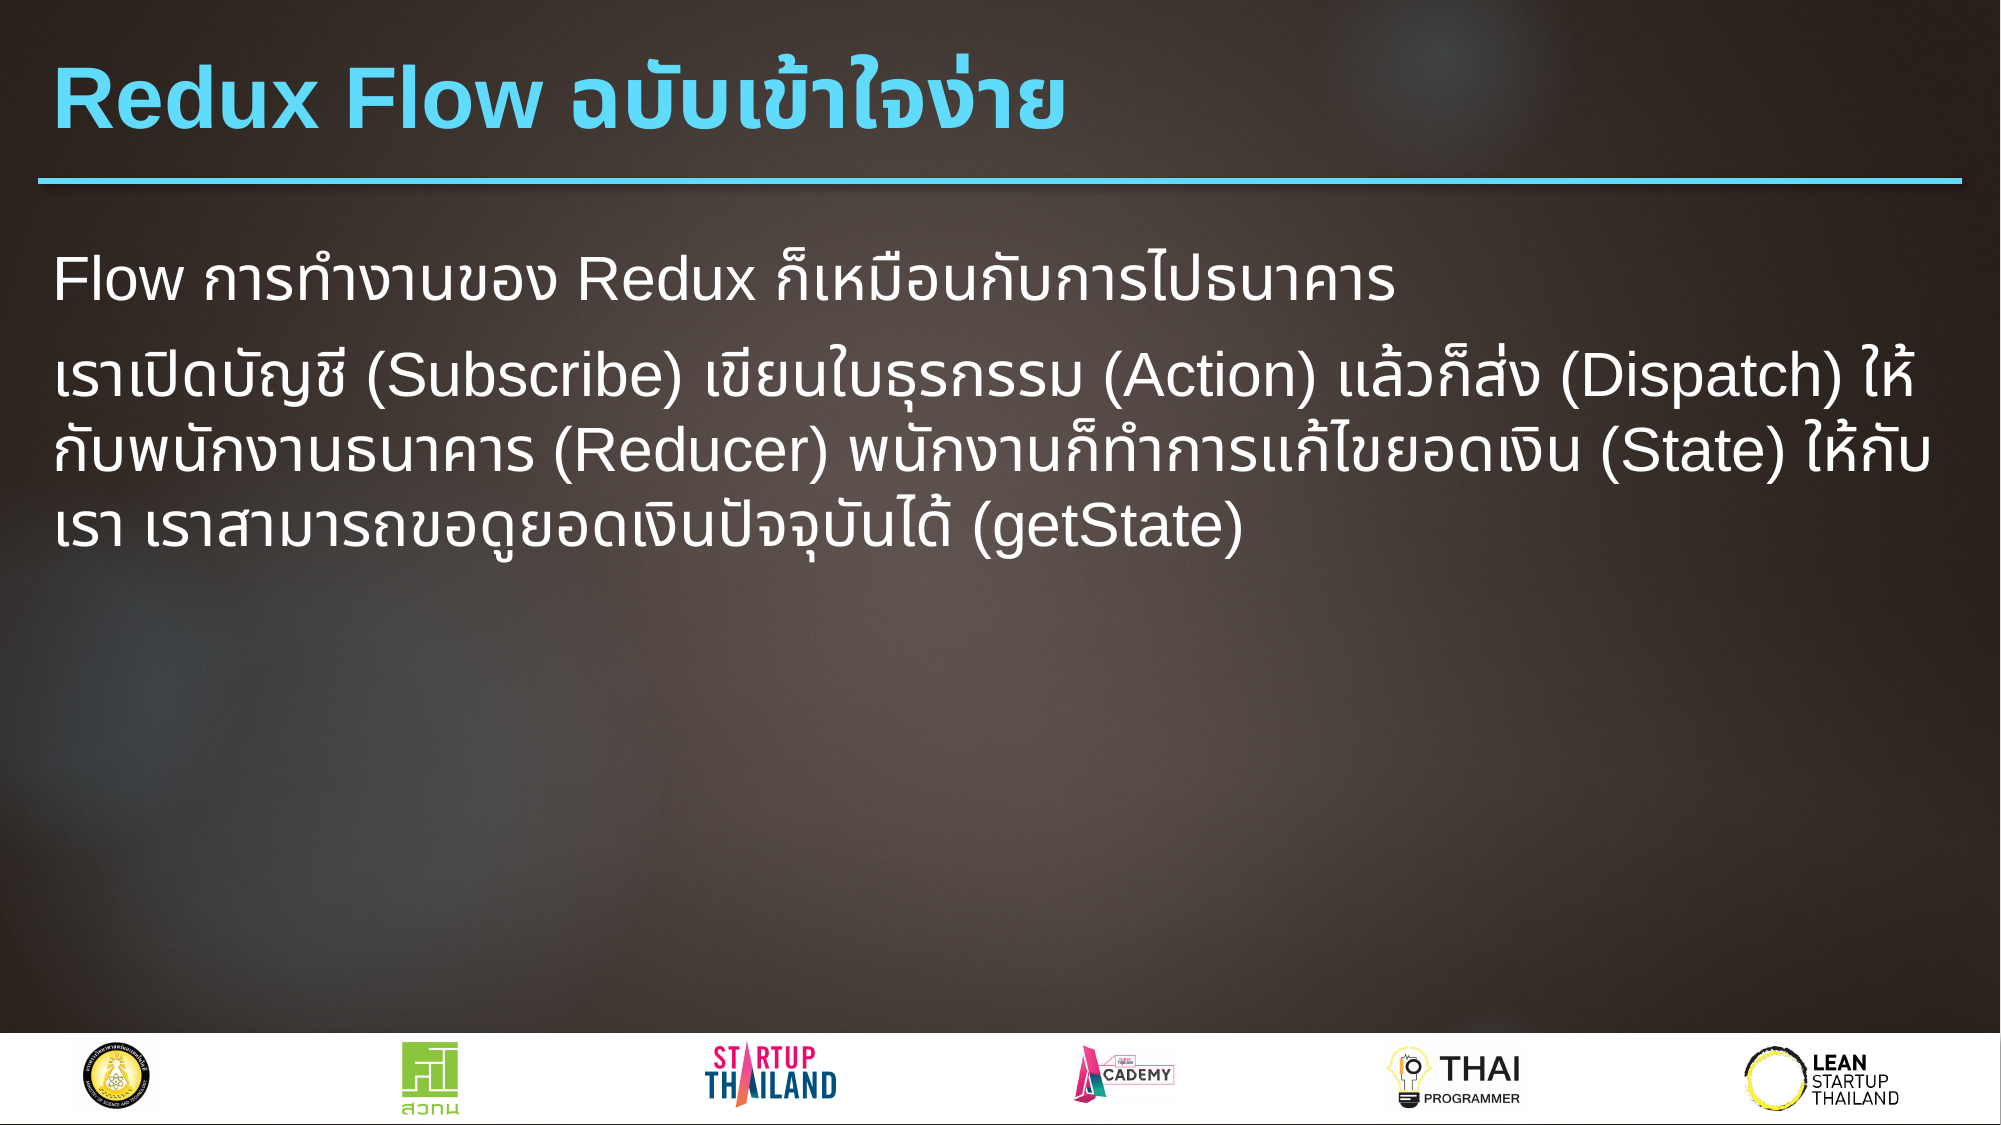

# Redux Flow ฉบับเข้าใจง่าย
Flow การทำงานของ Redux ก็เหมือนกับการไปธนาคาร
เราเปิดบัญชี (Subscribe) เขียนใบธุรกรรม (Action) แล้วก็ส่ง (Dispatch) ให้กับพนักงานธนาคาร (Reducer) พนักงานก็ทำการแก้ไขยอดเงิน (State) ให้กับเรา เราสามารถขอดูยอดเงินปัจจุบันได้ (getState)